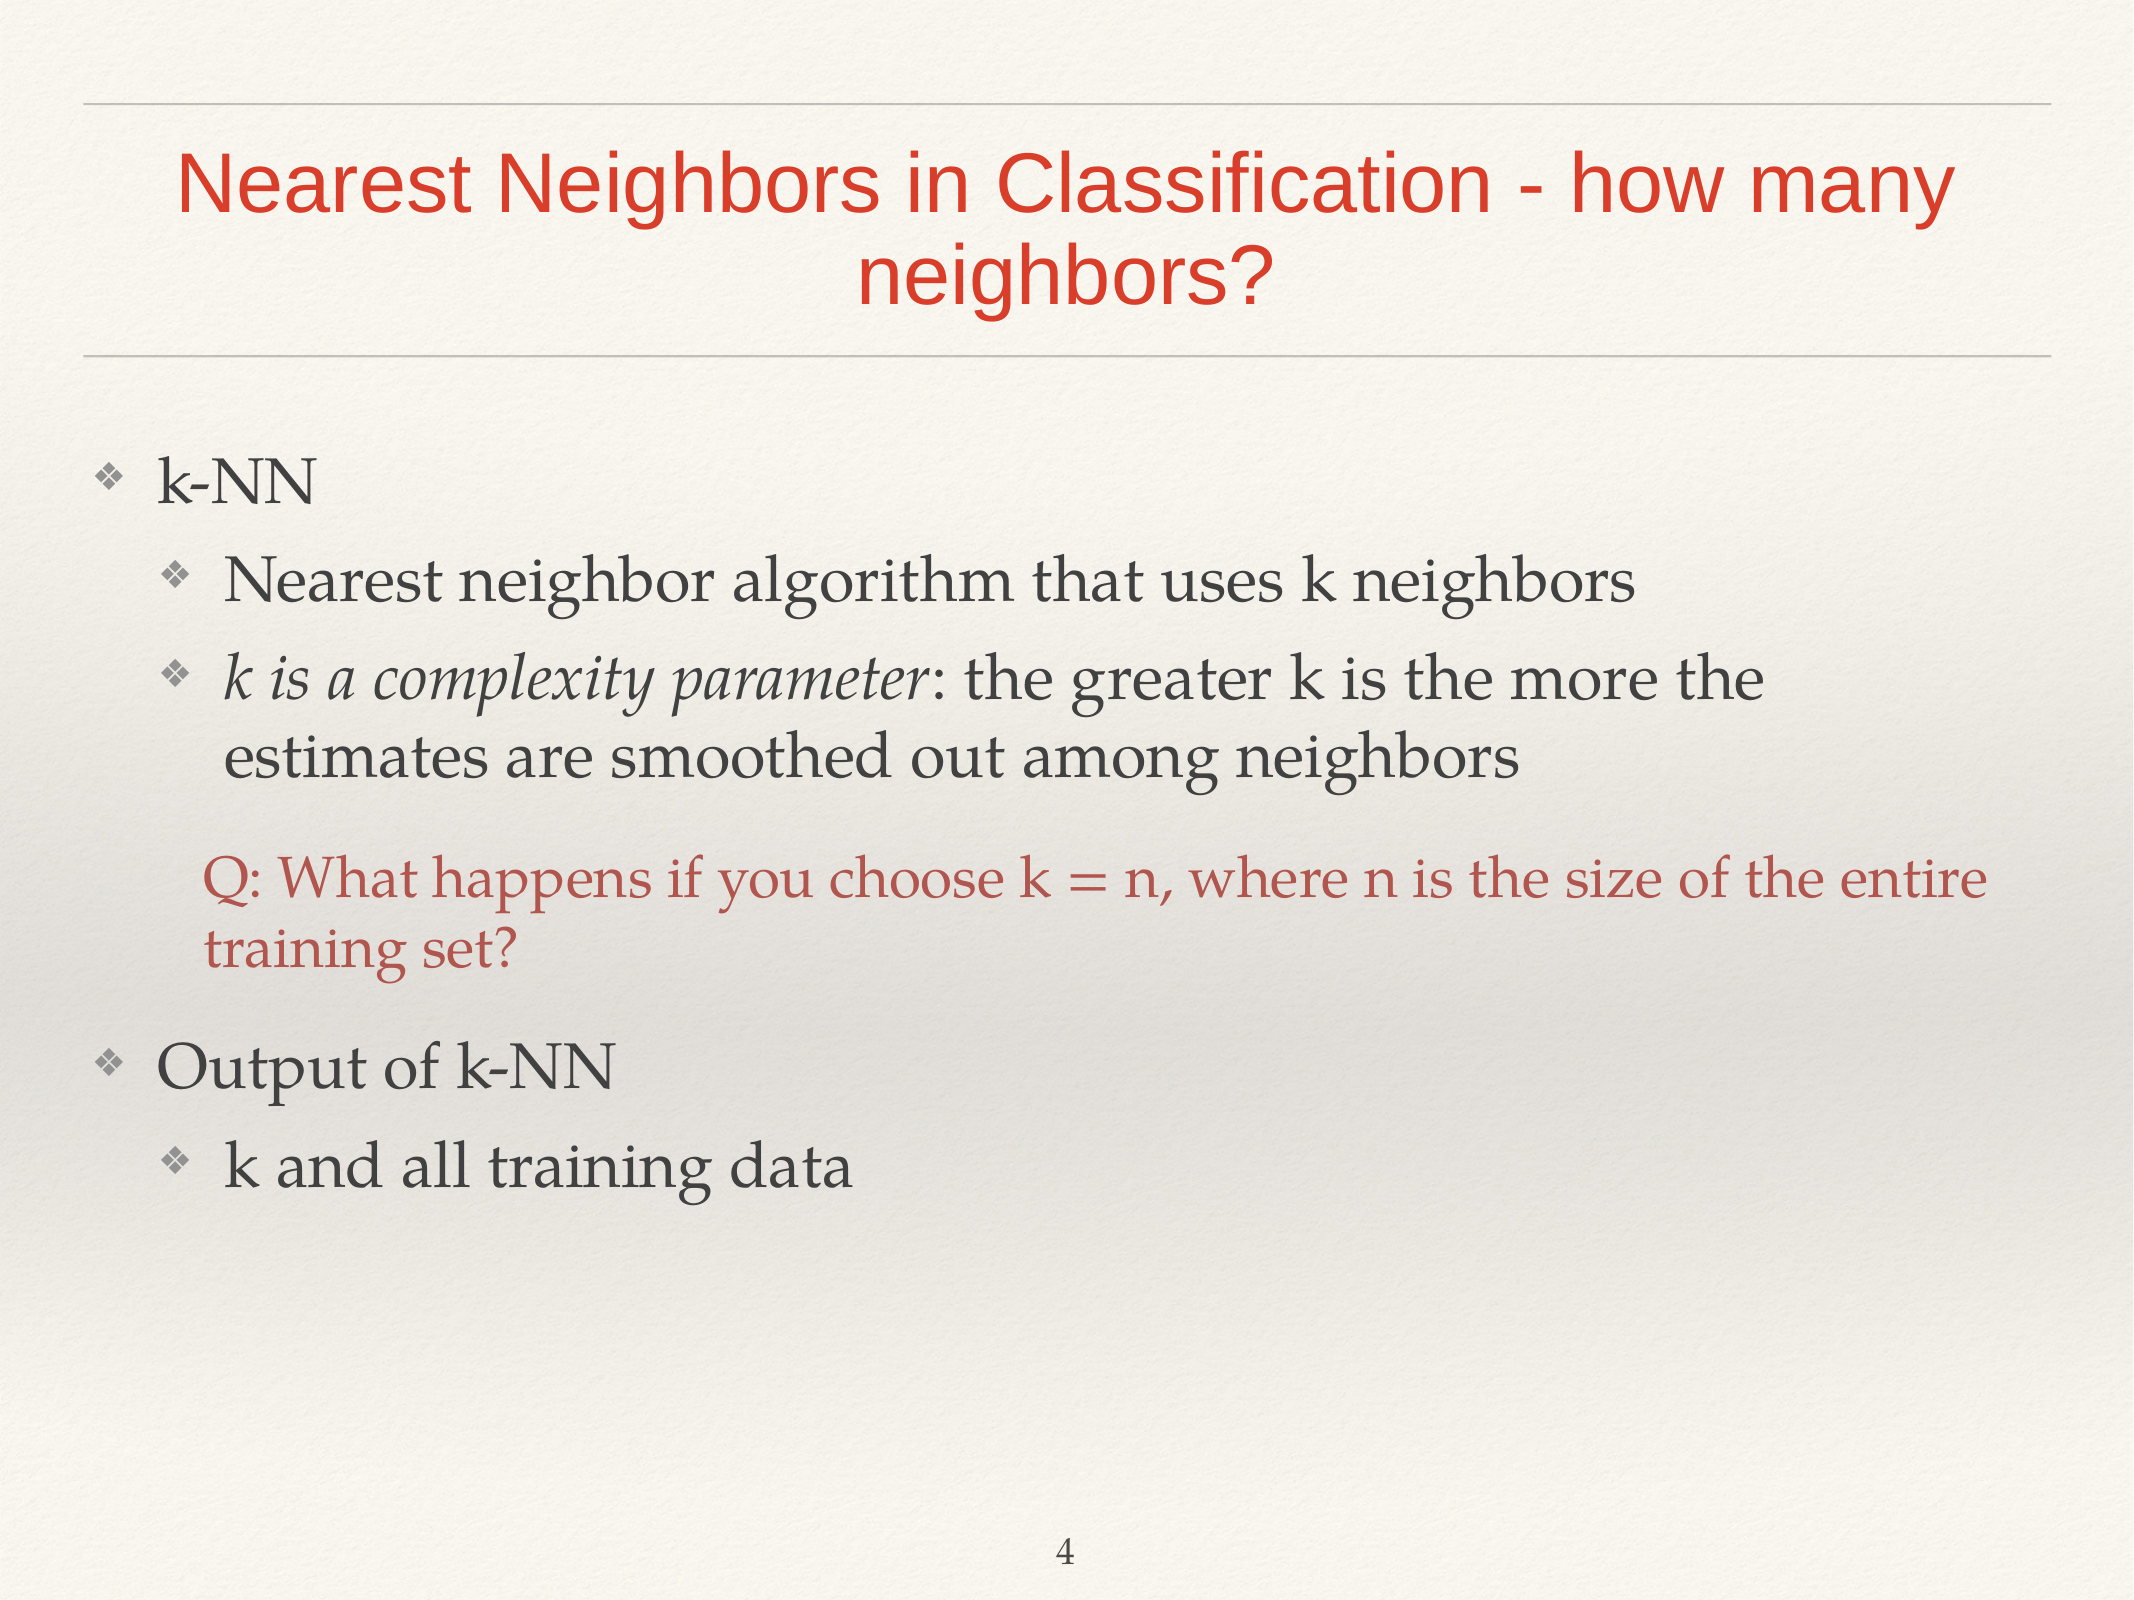

# Nearest Neighbors in Classification - how many neighbors?
k-NN
Nearest neighbor algorithm that uses k neighbors
k is a complexity parameter: the greater k is the more the estimates are smoothed out among neighbors

Output of k-NN
k and all training data
Q: What happens if you choose k = n, where n is the size of the entire training set?
4